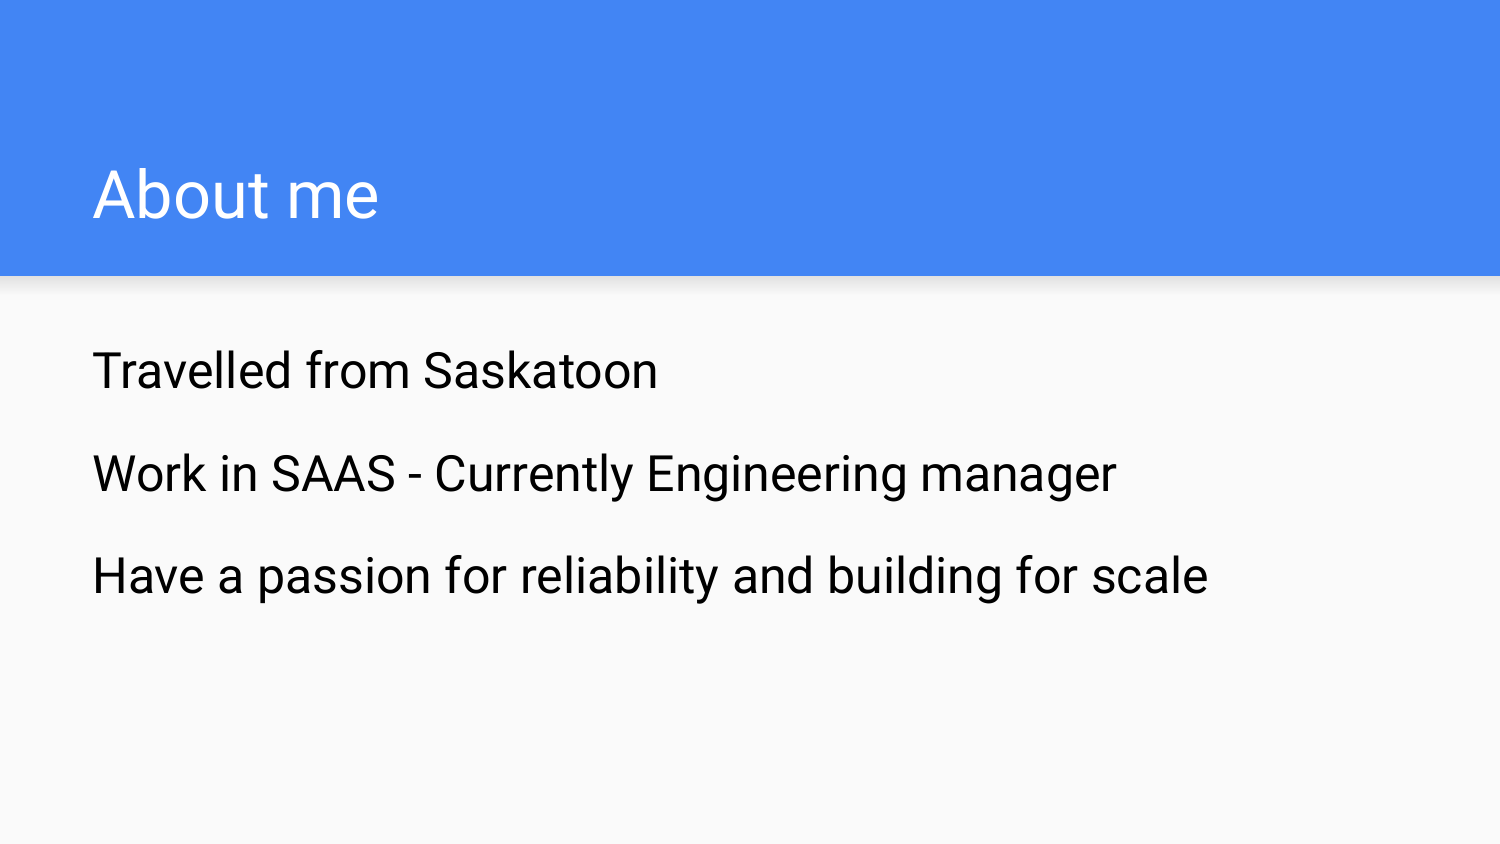

# About me
Travelled from Saskatoon
Work in SAAS - Currently Engineering manager
Have a passion for reliability and building for scale